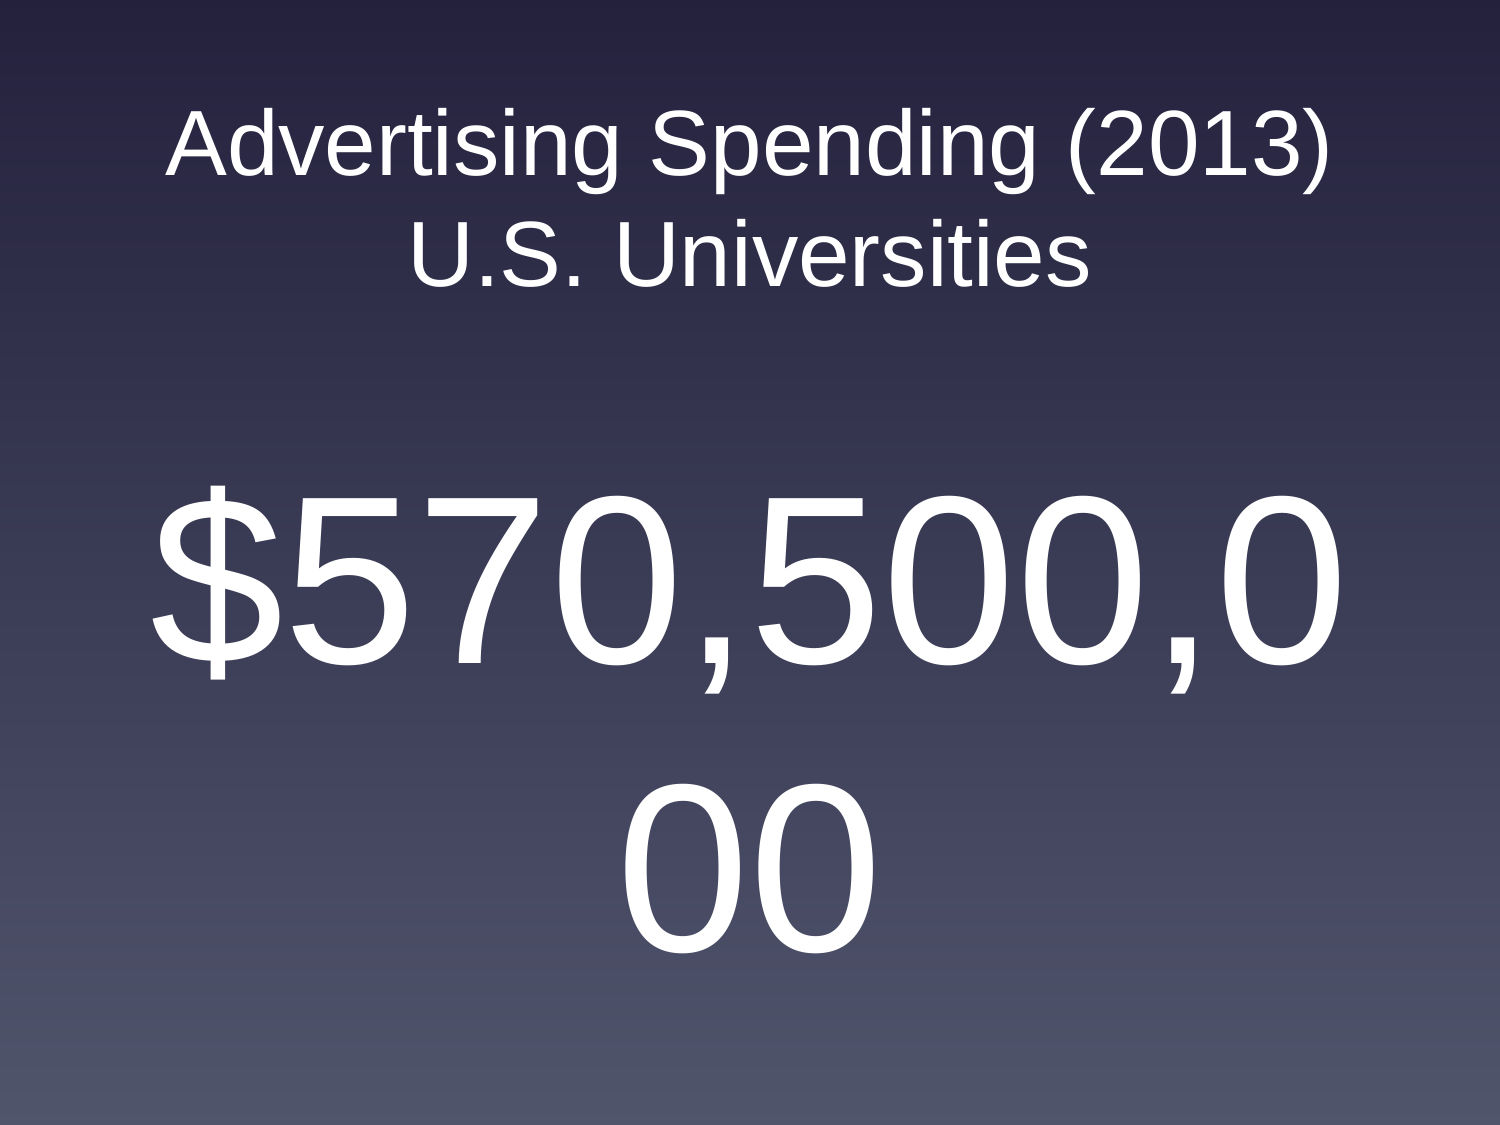

Advertising Spending (2013)
U.S. Universities
# $570,500,000